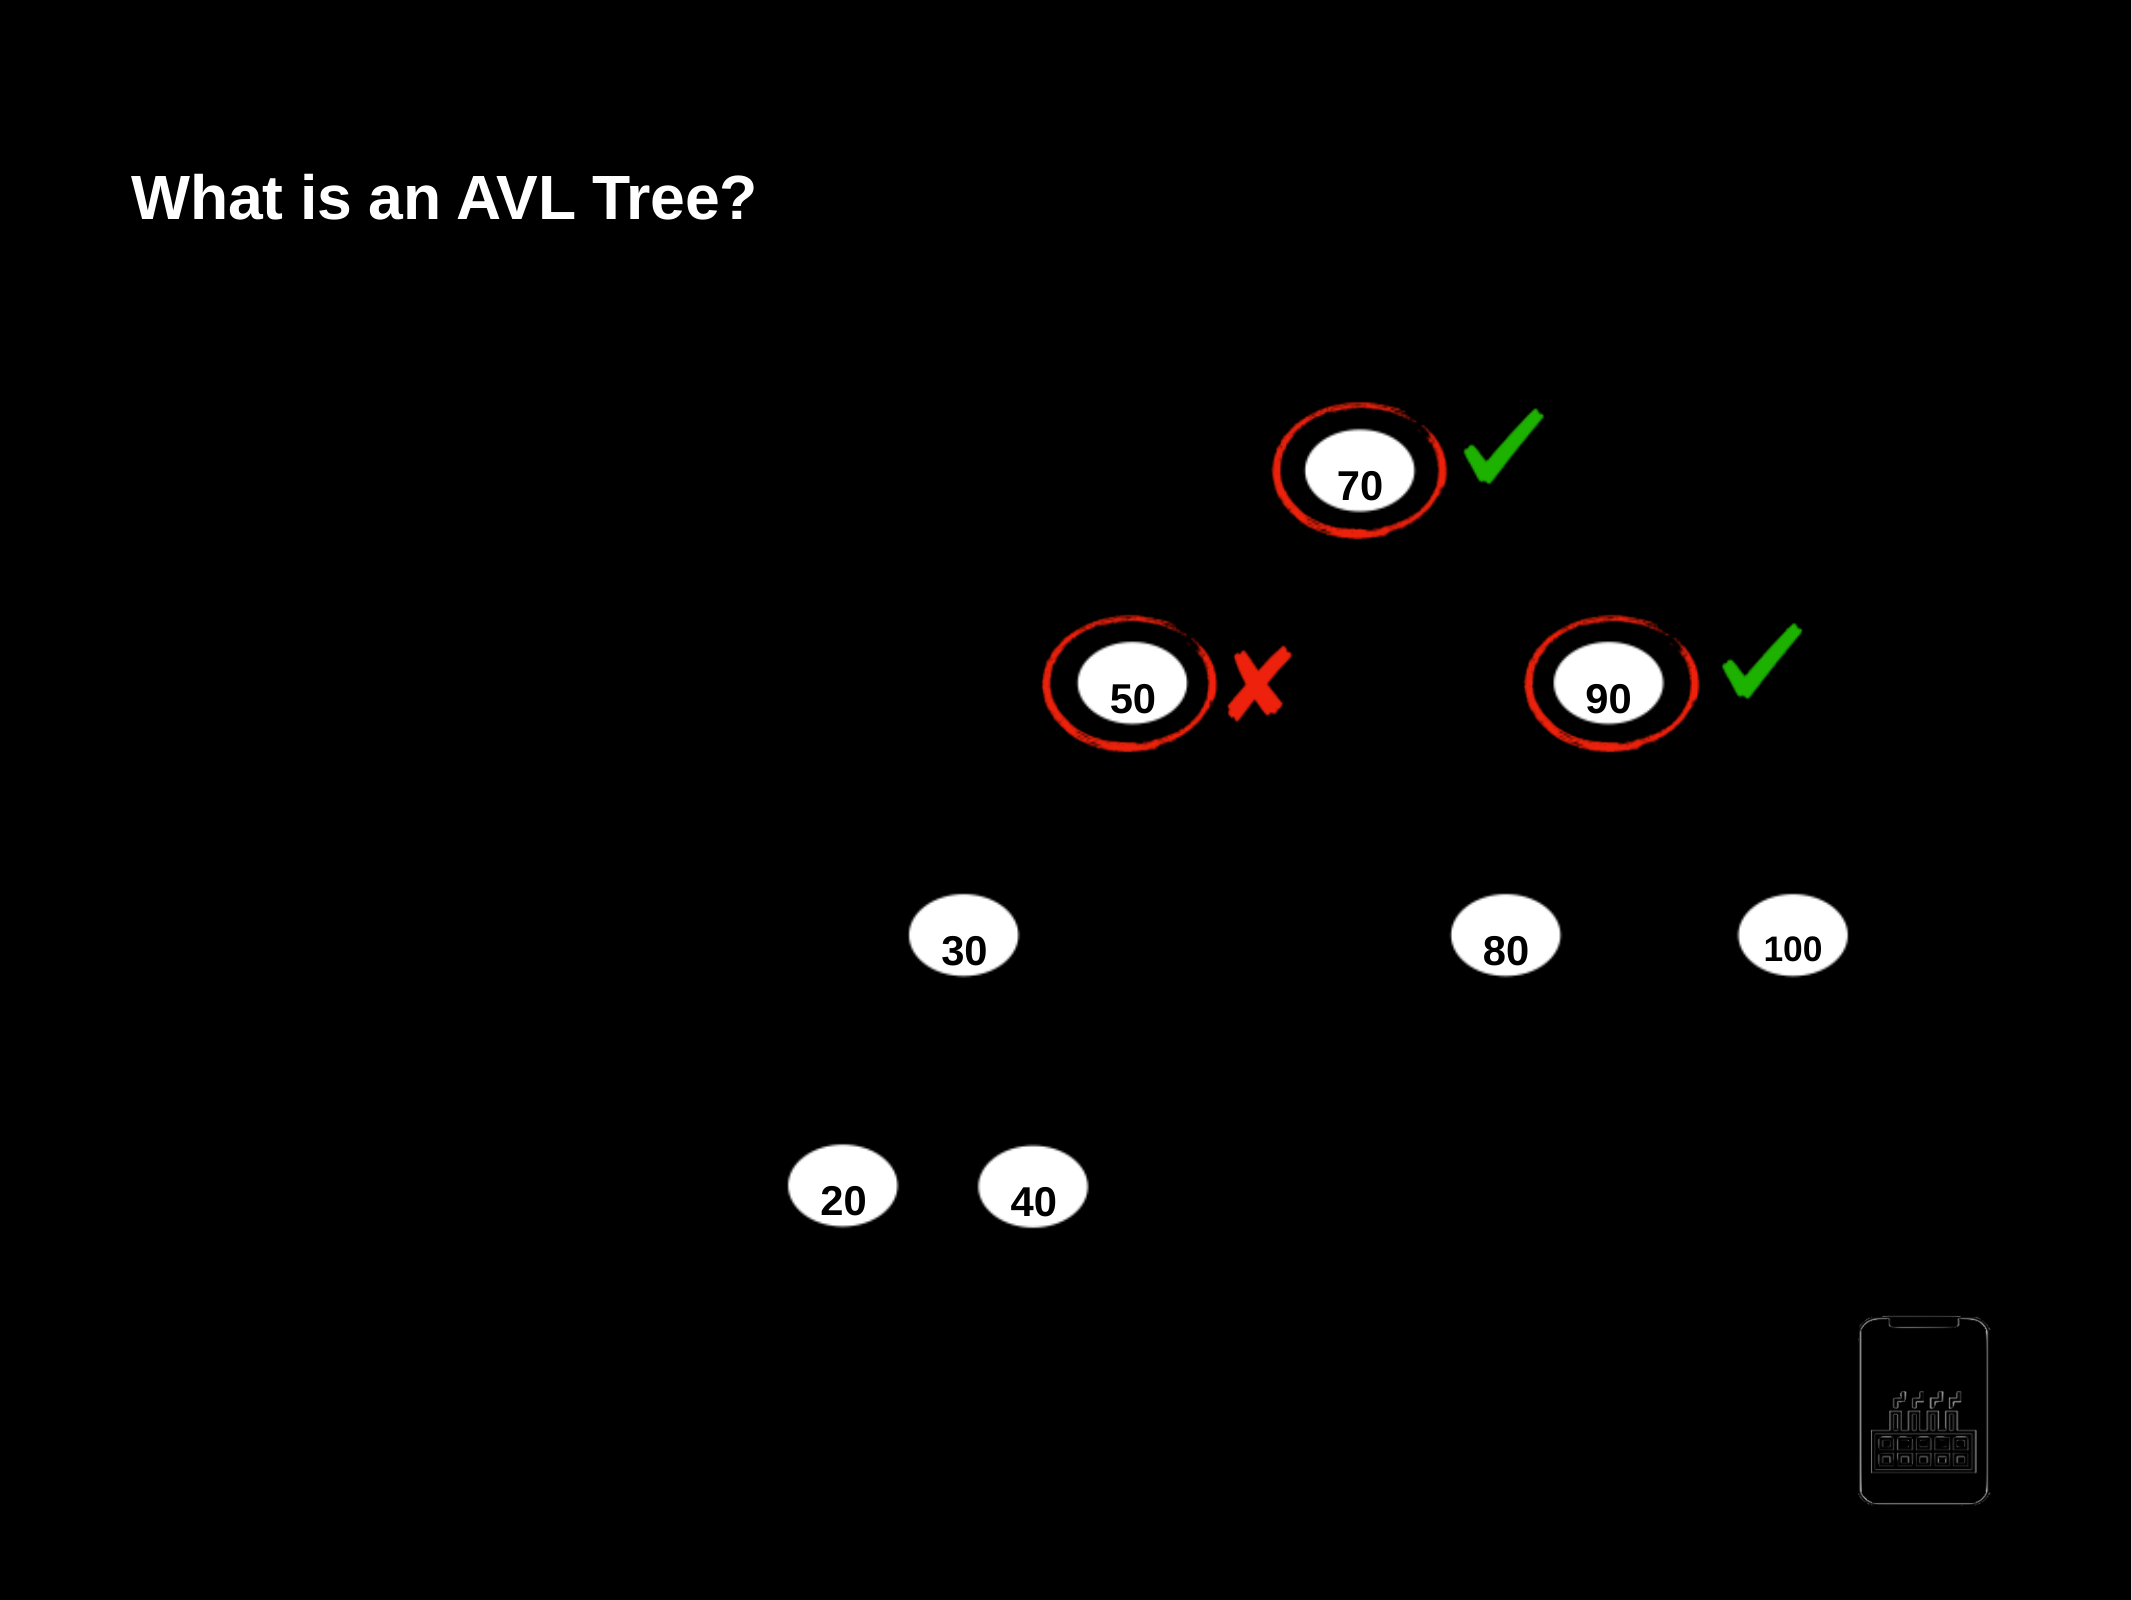

What is an AVL Tree?
An AVL tree is a self-balancing Binary Search Tree (BST) where the difference between heights of left and right subtrees cannot be more than one for all nodes.

70
Height of leftSubtree = 3 Height of rightSubtree = 2
difference = 1
50
90
Height of leftSubtree = 1 Height of rightSubtree = 1
difference = 0
30
80
100
Height of leftSubtree = 2
Height of rightSubtree = 0
difference = 2
20
40

AppMillers
www.appmillers.com